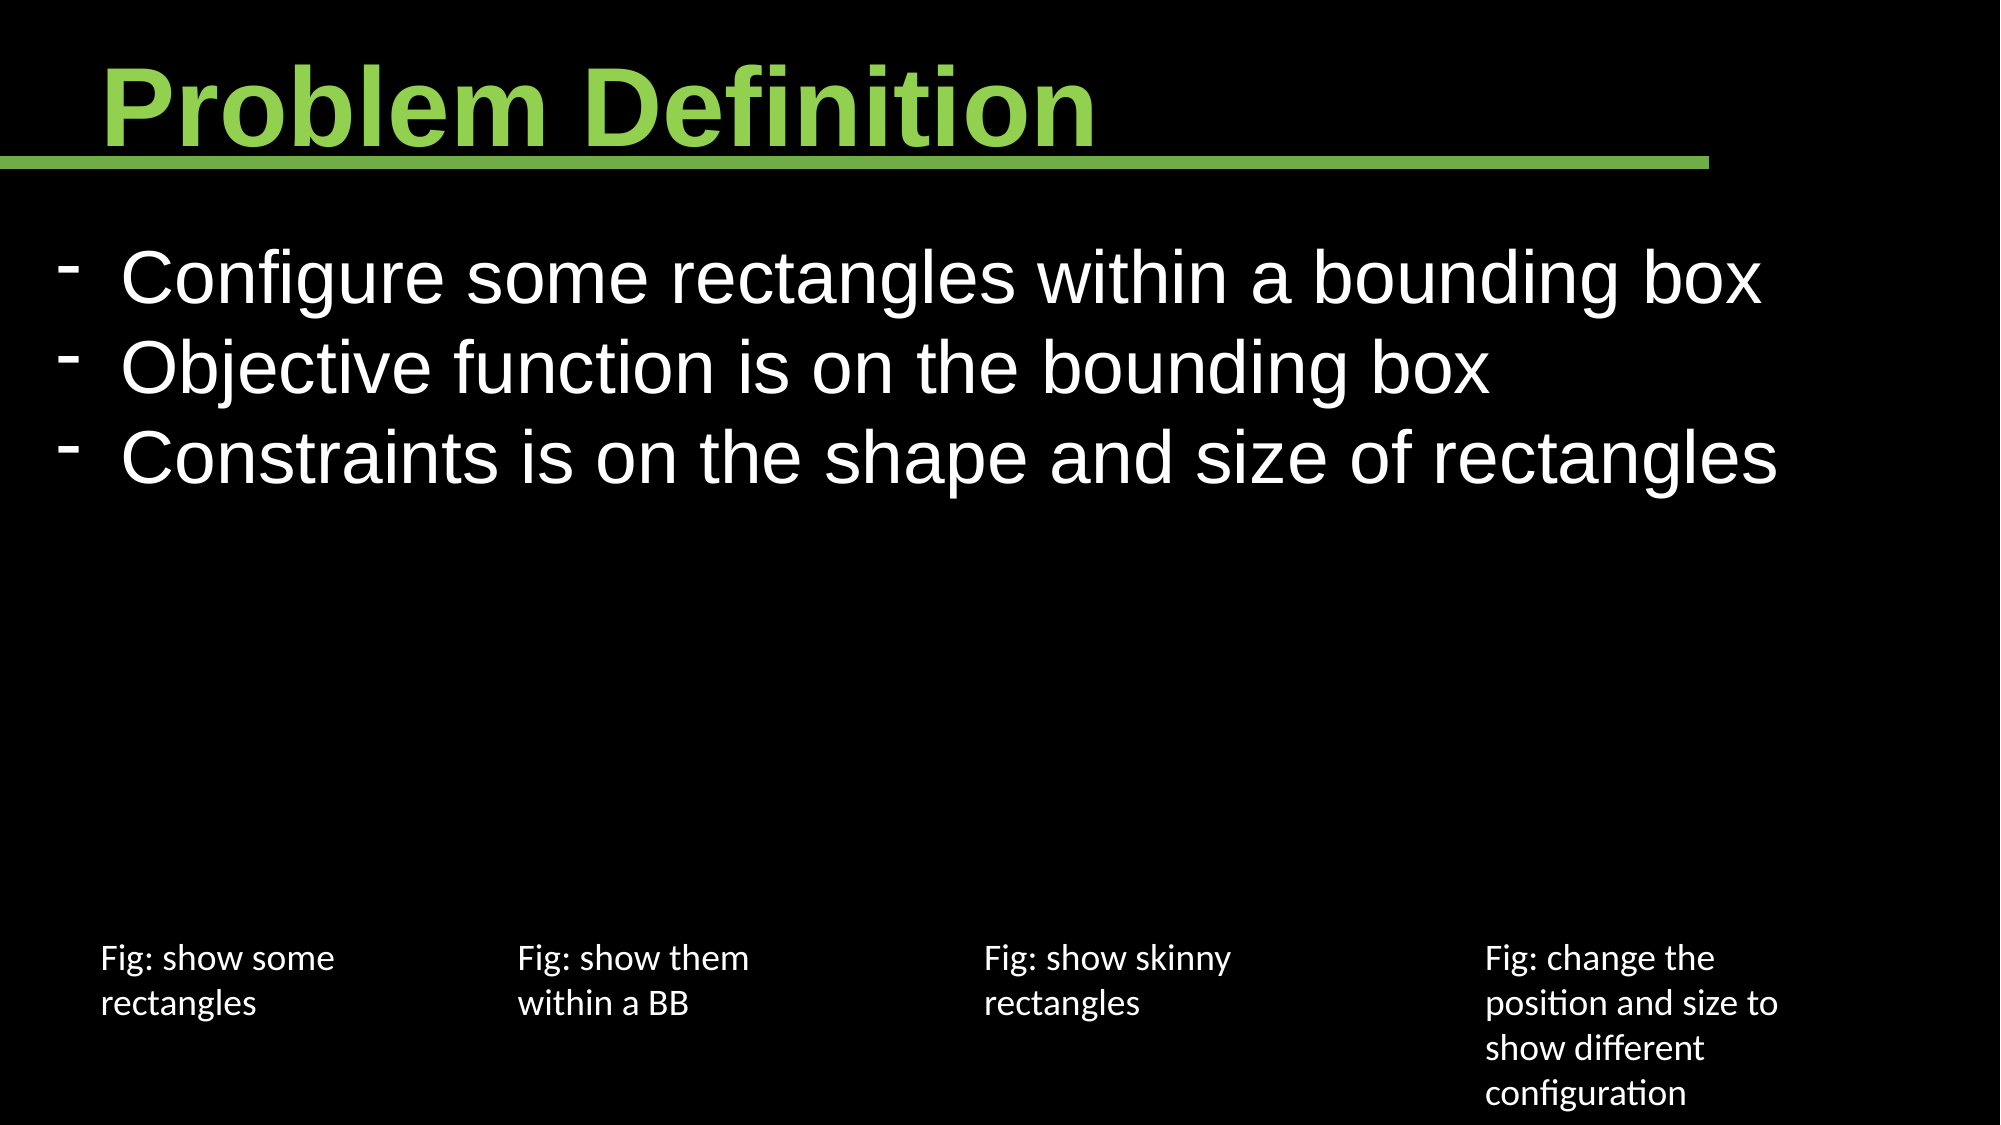

Problem Definition
Configure some rectangles within a bounding box
Objective function is on the bounding box
Constraints is on the shape and size of rectangles
Fig: show them within a BB
Fig: show skinny rectangles
Fig: change the position and size to show different configuration
Fig: show some rectangles